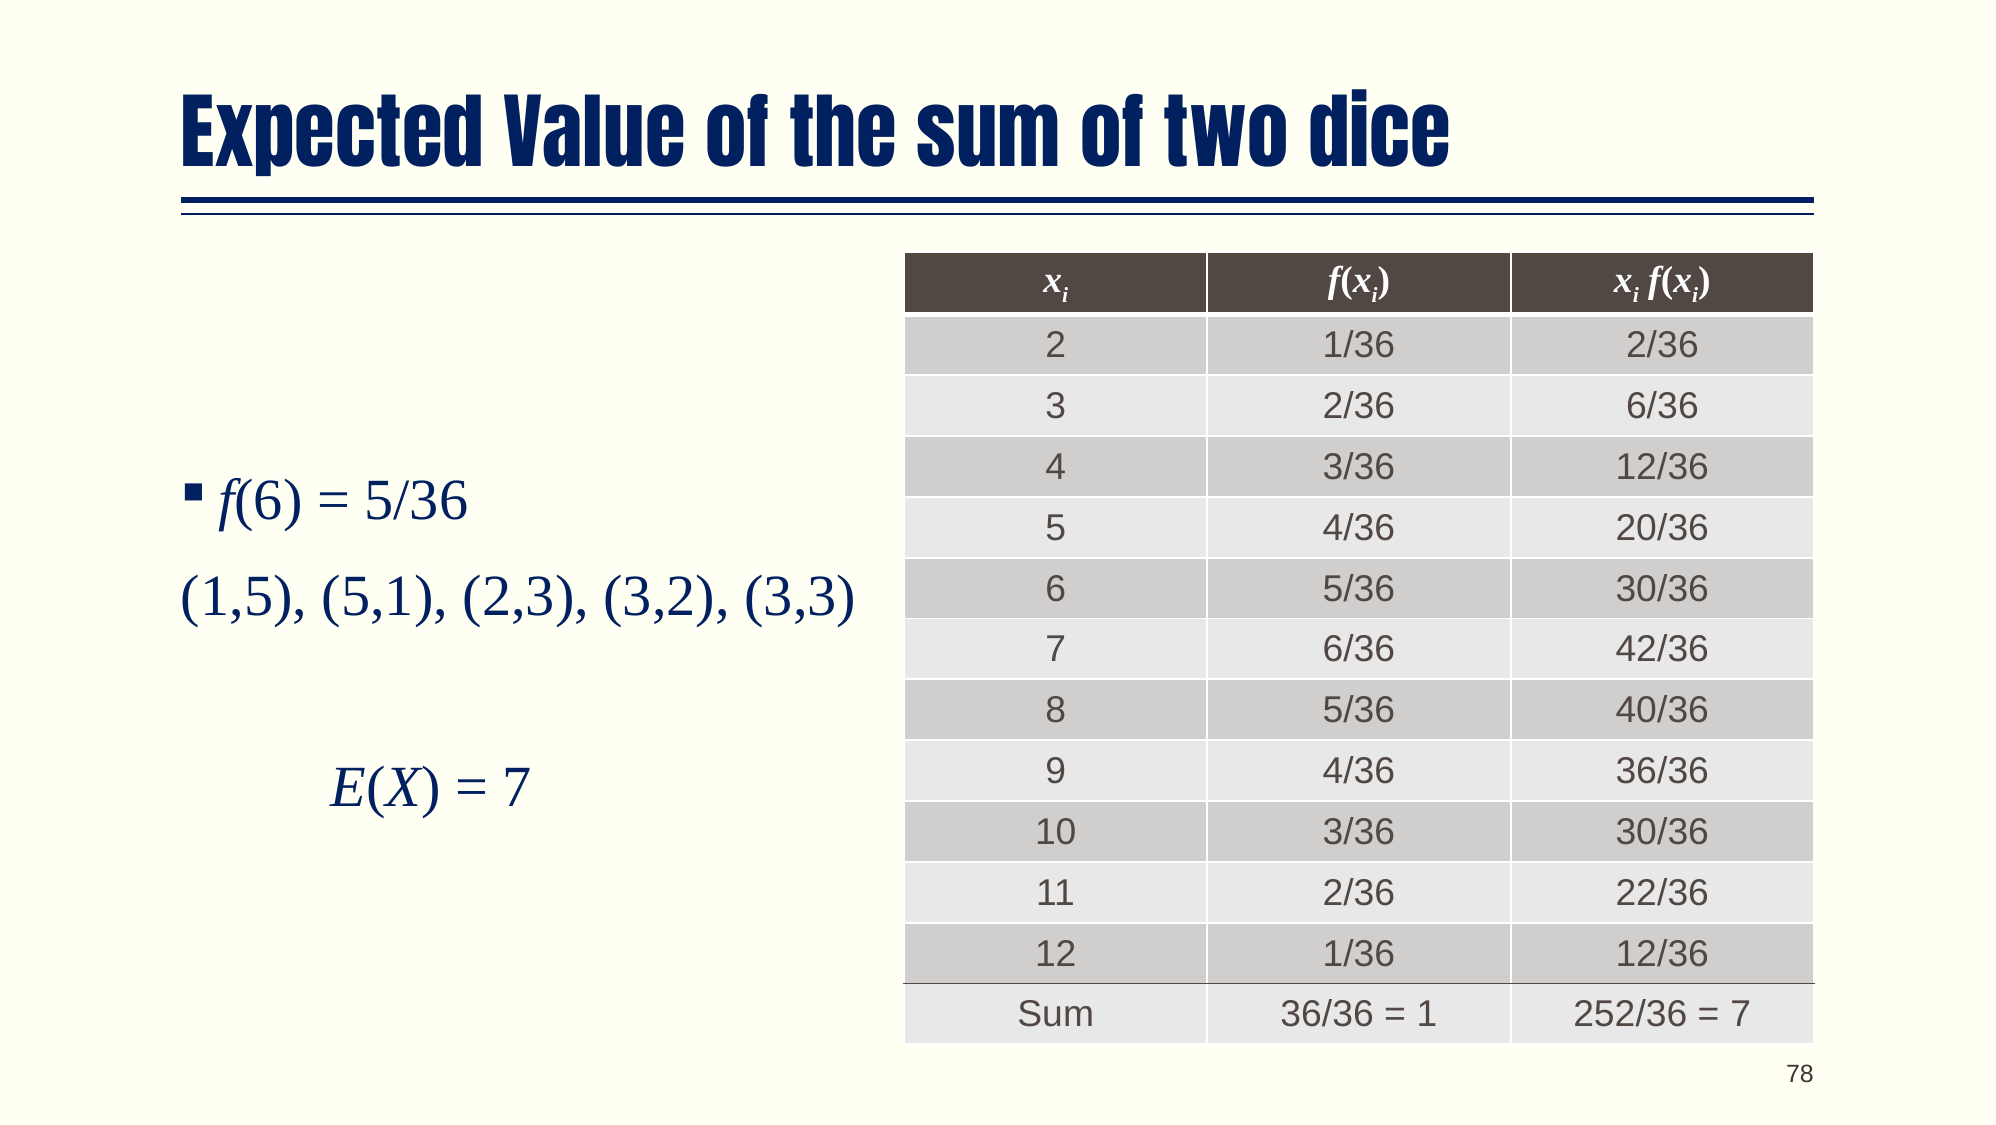

# Expected Value of the sum of two dice
| xi | f(xi) | xi f(xi) |
| --- | --- | --- |
| 2 | 1/36 | 2/36 |
| 3 | 2/36 | 6/36 |
| 4 | 3/36 | 12/36 |
| 5 | 4/36 | 20/36 |
| 6 | 5/36 | 30/36 |
| 7 | 6/36 | 42/36 |
| 8 | 5/36 | 40/36 |
| 9 | 4/36 | 36/36 |
| 10 | 3/36 | 30/36 |
| 11 | 2/36 | 22/36 |
| 12 | 1/36 | 12/36 |
| Sum | 36/36 = 1 | 252/36 = 7 |
f(6) = 5/36
(1,5), (5,1), (2,3), (3,2), (3,3)

	E(X) = 7
78